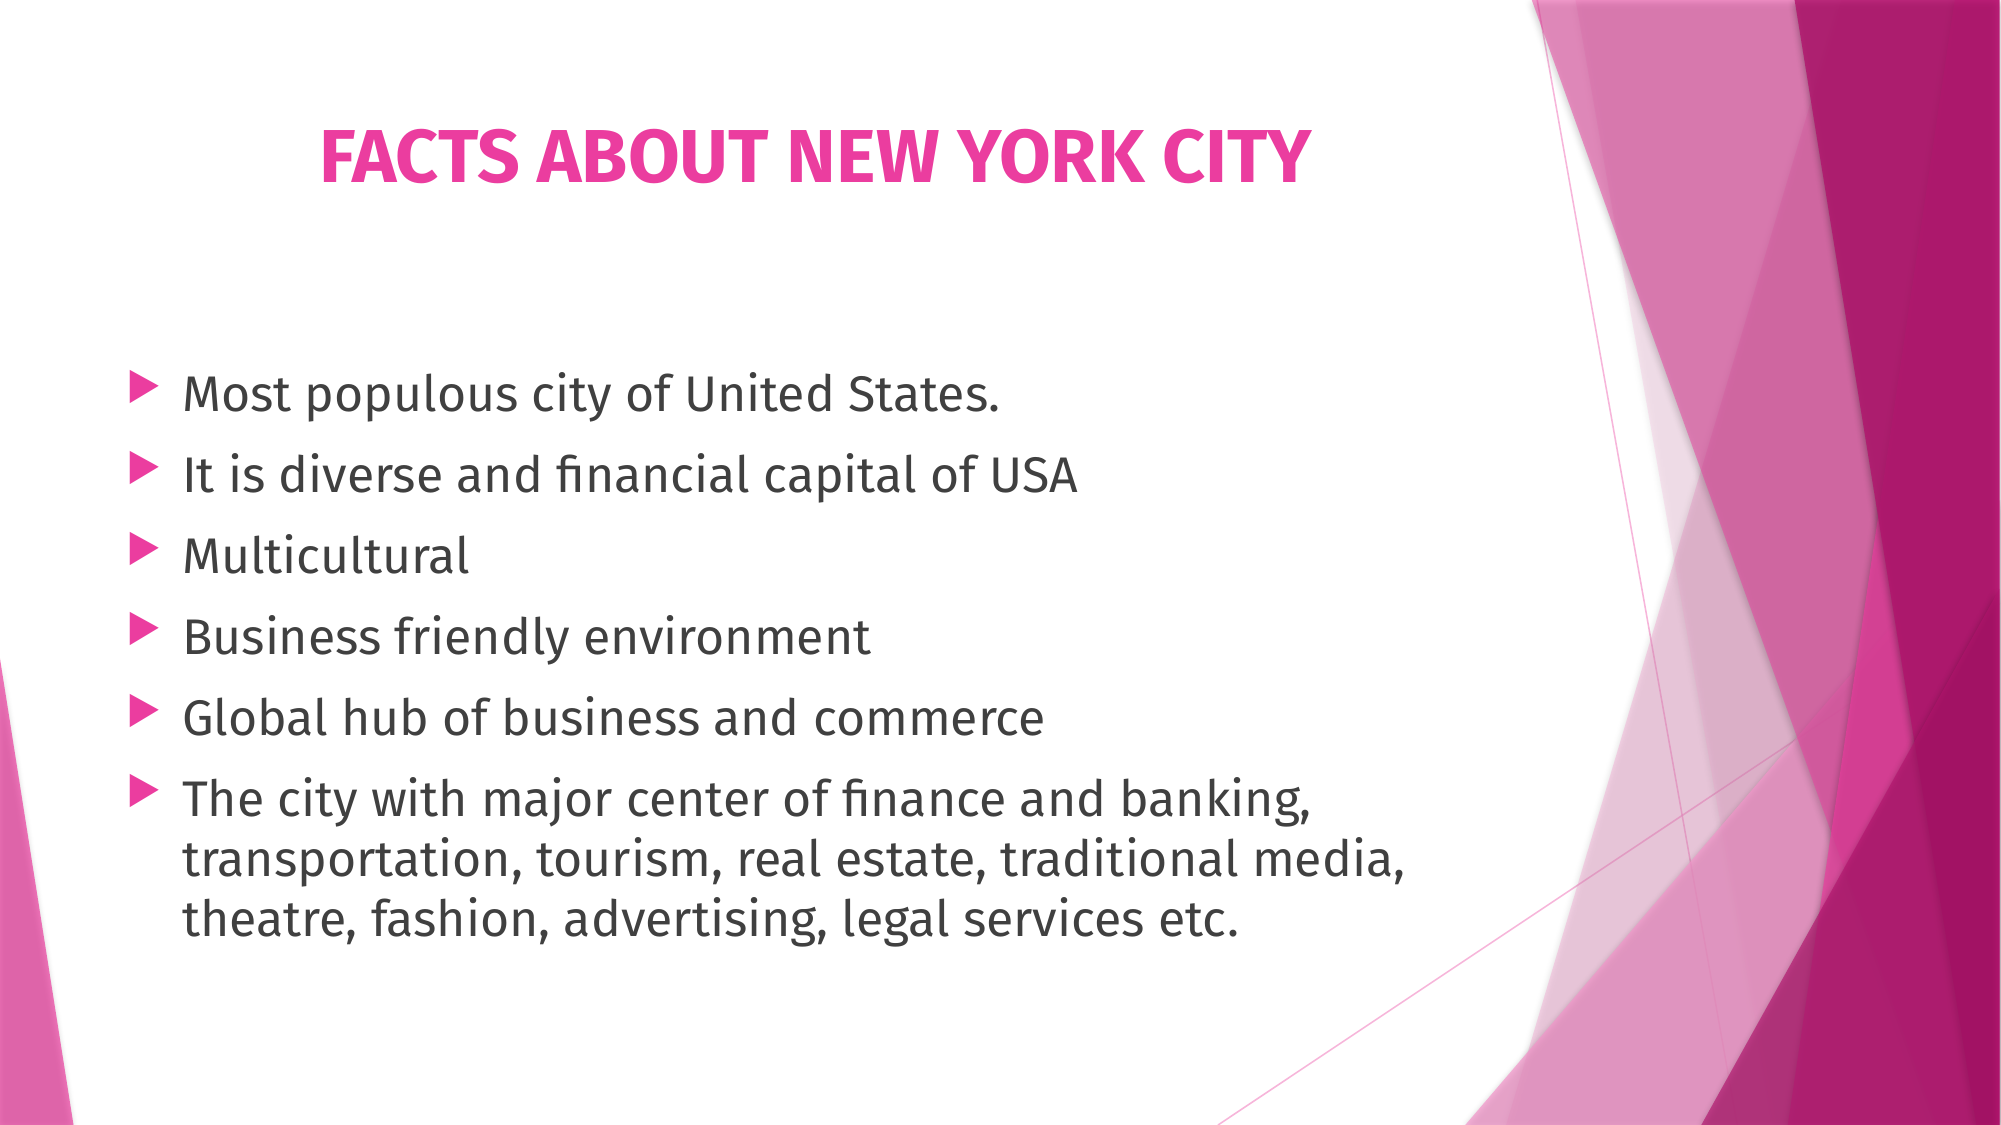

# FACTS ABOUT NEW YORK CITY
Most populous city of United States.
It is diverse and financial capital of USA
Multicultural
Business friendly environment
Global hub of business and commerce
The city with major center of finance and banking, transportation, tourism, real estate, traditional media, theatre, fashion, advertising, legal services etc.